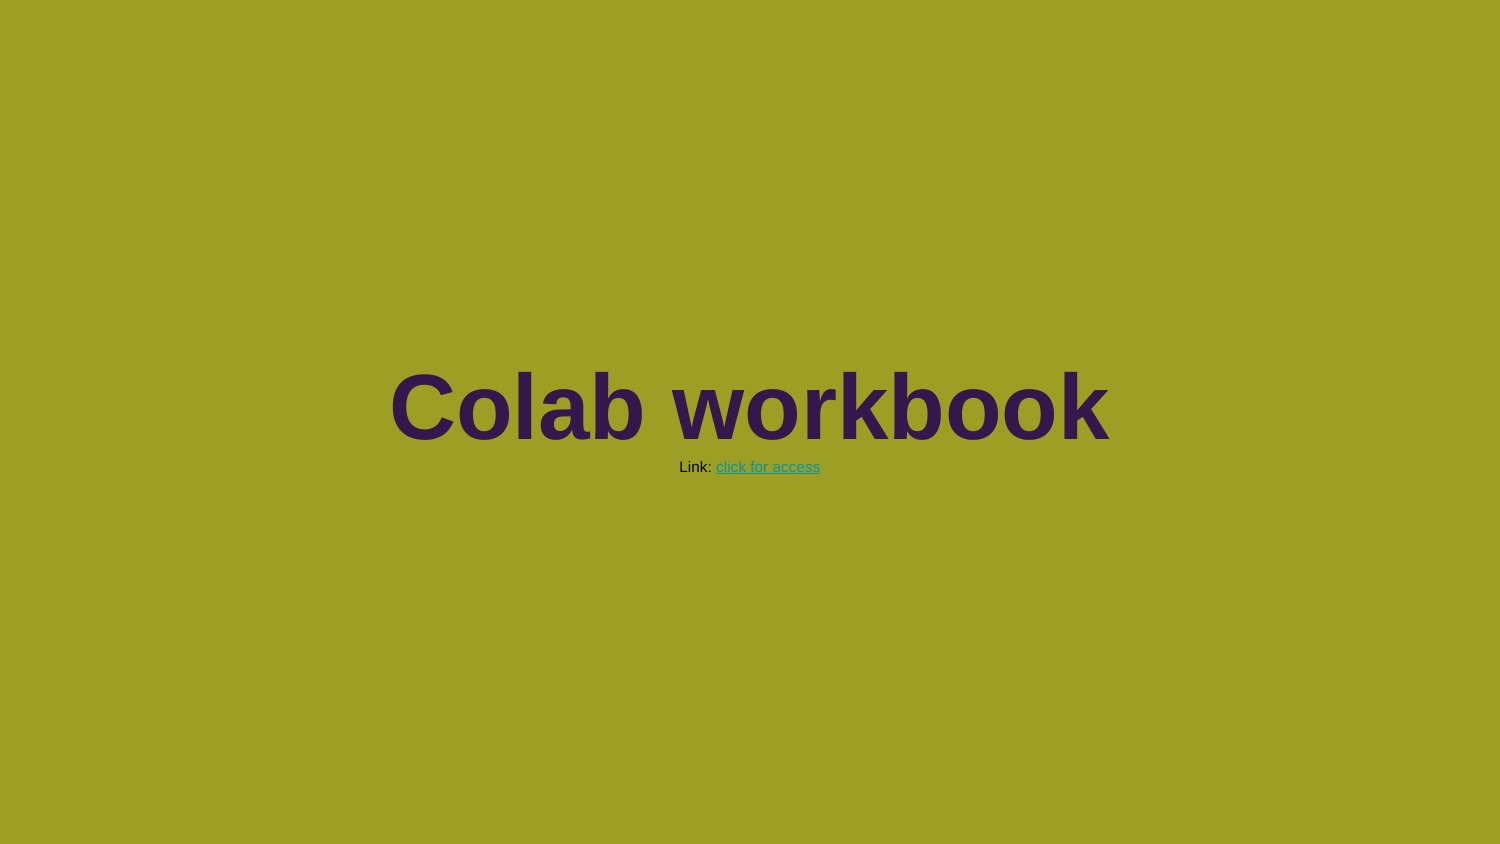

# Colab workbook
Link: click for access